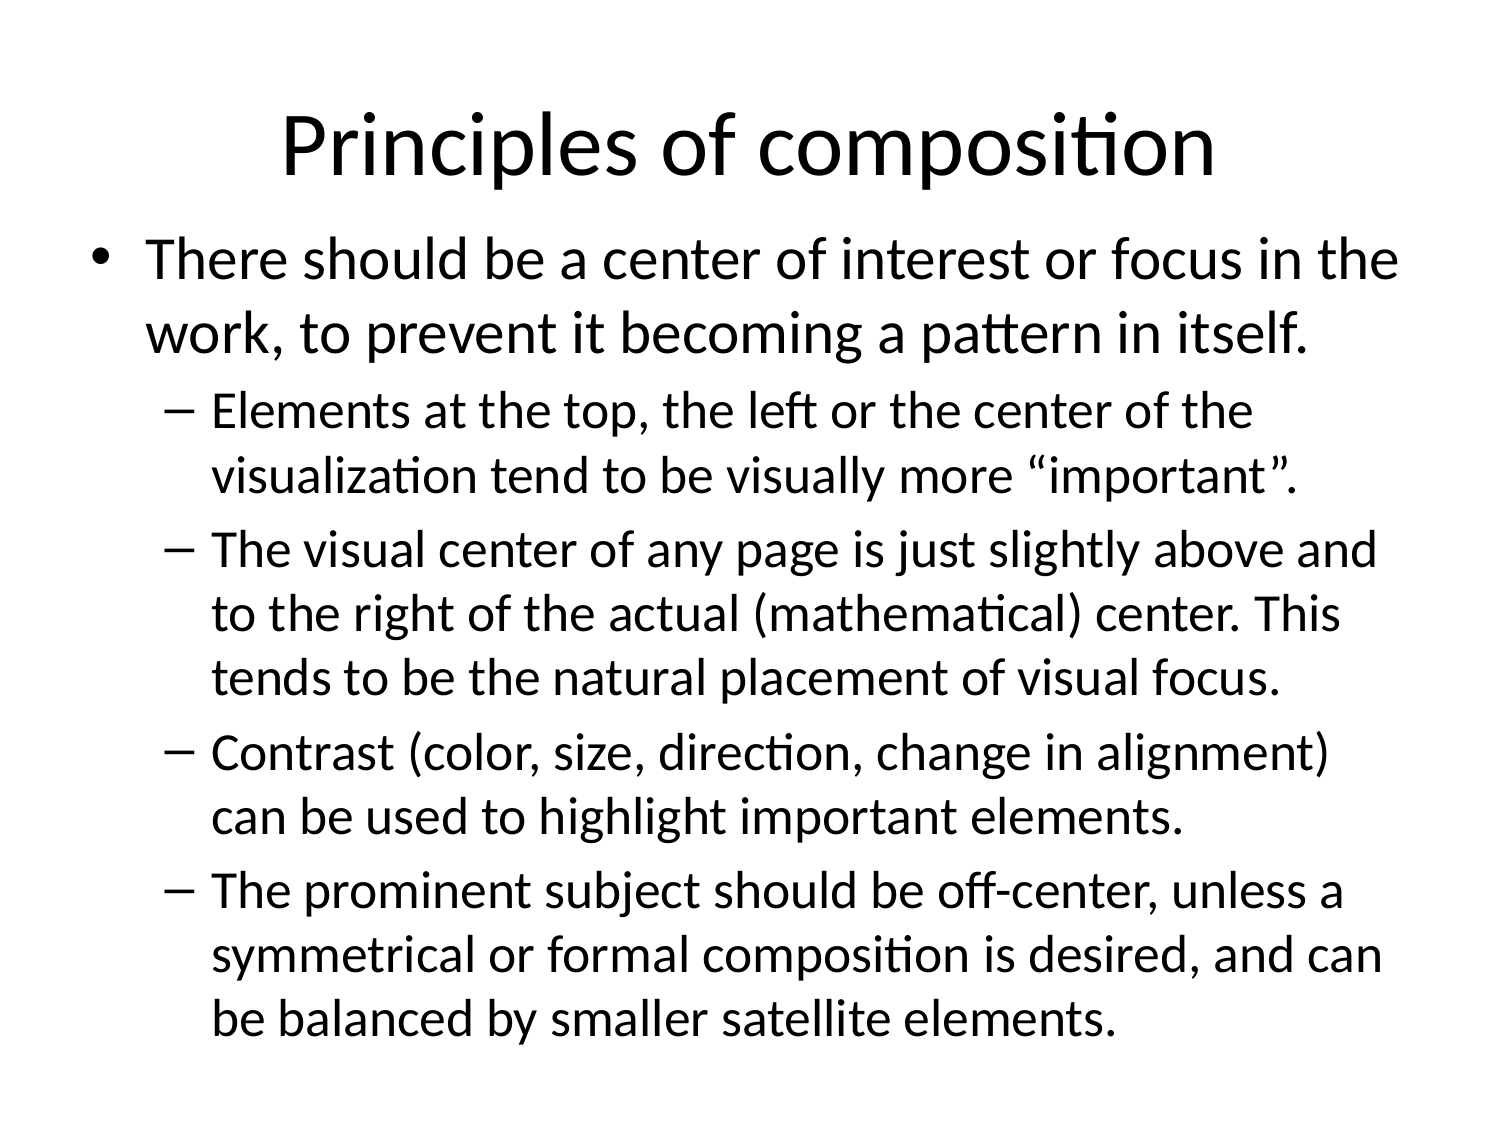

# Principles of composition
There should be a center of interest or focus in the work, to prevent it becoming a pattern in itself.
Elements at the top, the left or the center of the visualization tend to be visually more “important”.
The visual center of any page is just slightly above and to the right of the actual (mathematical) center. This tends to be the natural placement of visual focus.
Contrast (color, size, direction, change in alignment) can be used to highlight important elements.
The prominent subject should be off-center, unless a symmetrical or formal composition is desired, and can be balanced by smaller satellite elements.